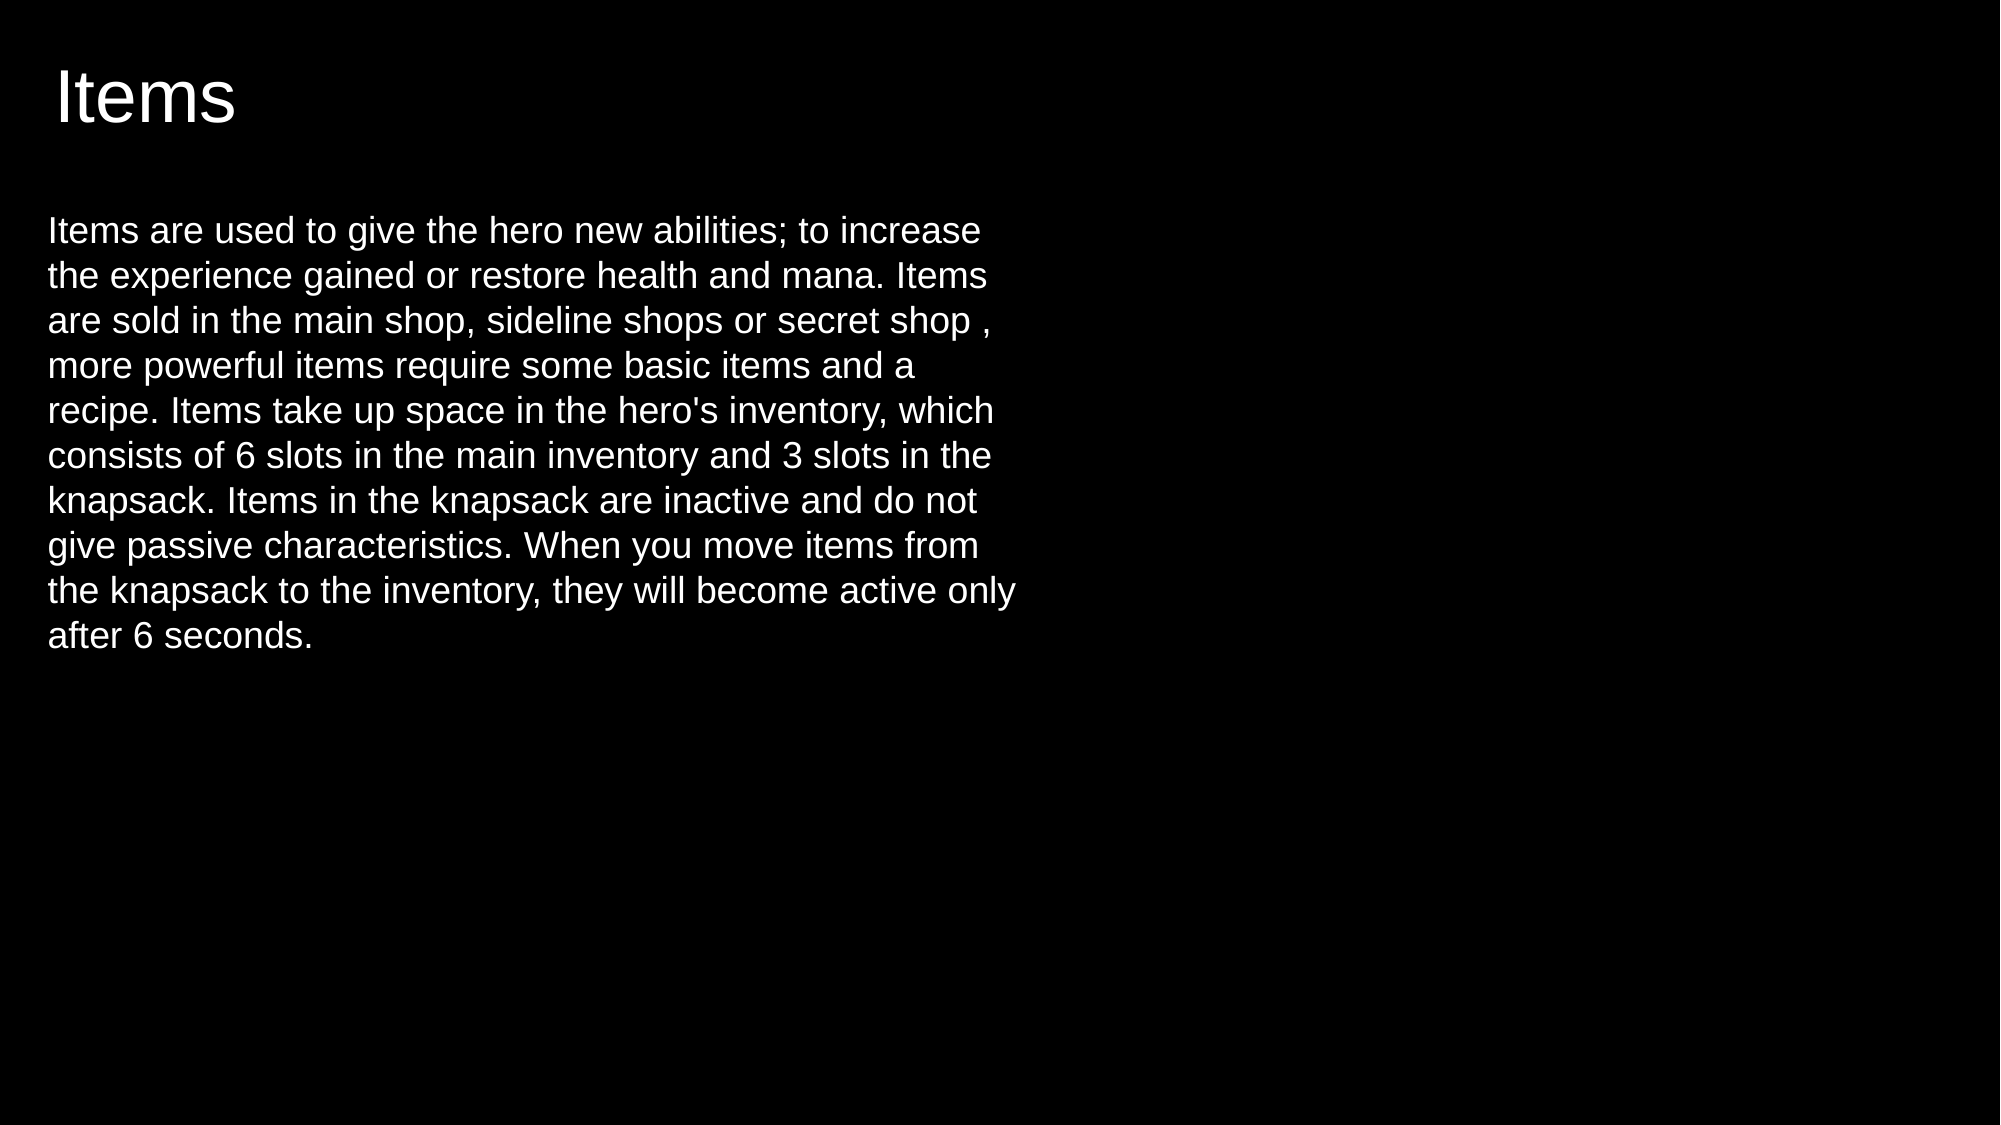

Items
Items are used to give the hero new abilities; to increase the experience gained or restore health and mana. Items are sold in the main shop, sideline shops or secret shop , more powerful items require some basic items and a recipe. Items take up space in the hero's inventory, which consists of 6 slots in the main inventory and 3 slots in the knapsack. Items in the knapsack are inactive and do not give passive characteristics. When you move items from the knapsack to the inventory, they will become active only after 6 seconds.